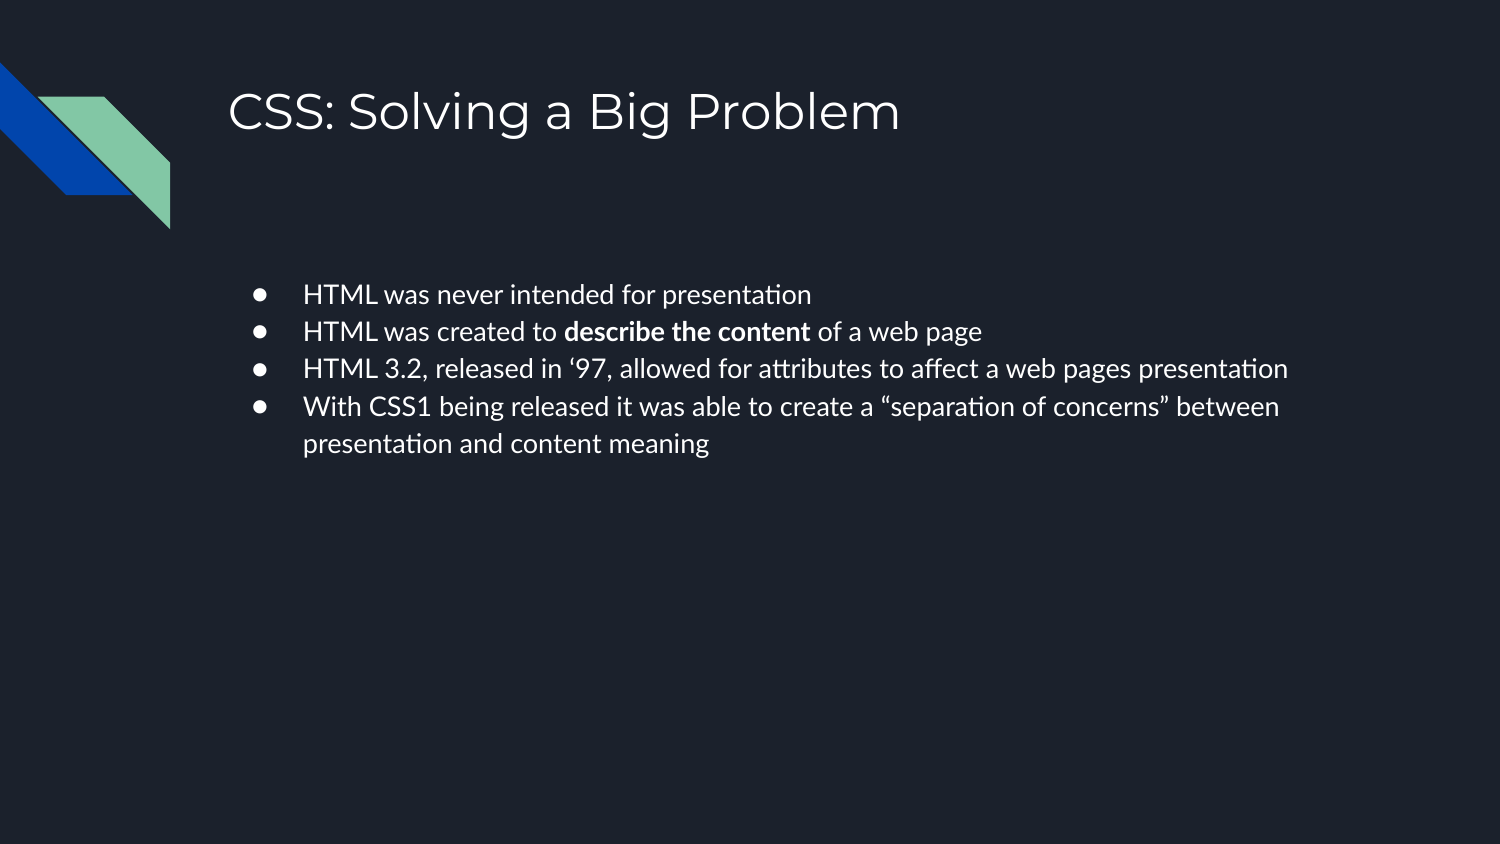

# CSS: Solving a Big Problem
HTML was never intended for presentation
HTML was created to describe the content of a web page
HTML 3.2, released in ‘97, allowed for attributes to affect a web pages presentation
With CSS1 being released it was able to create a “separation of concerns” between presentation and content meaning